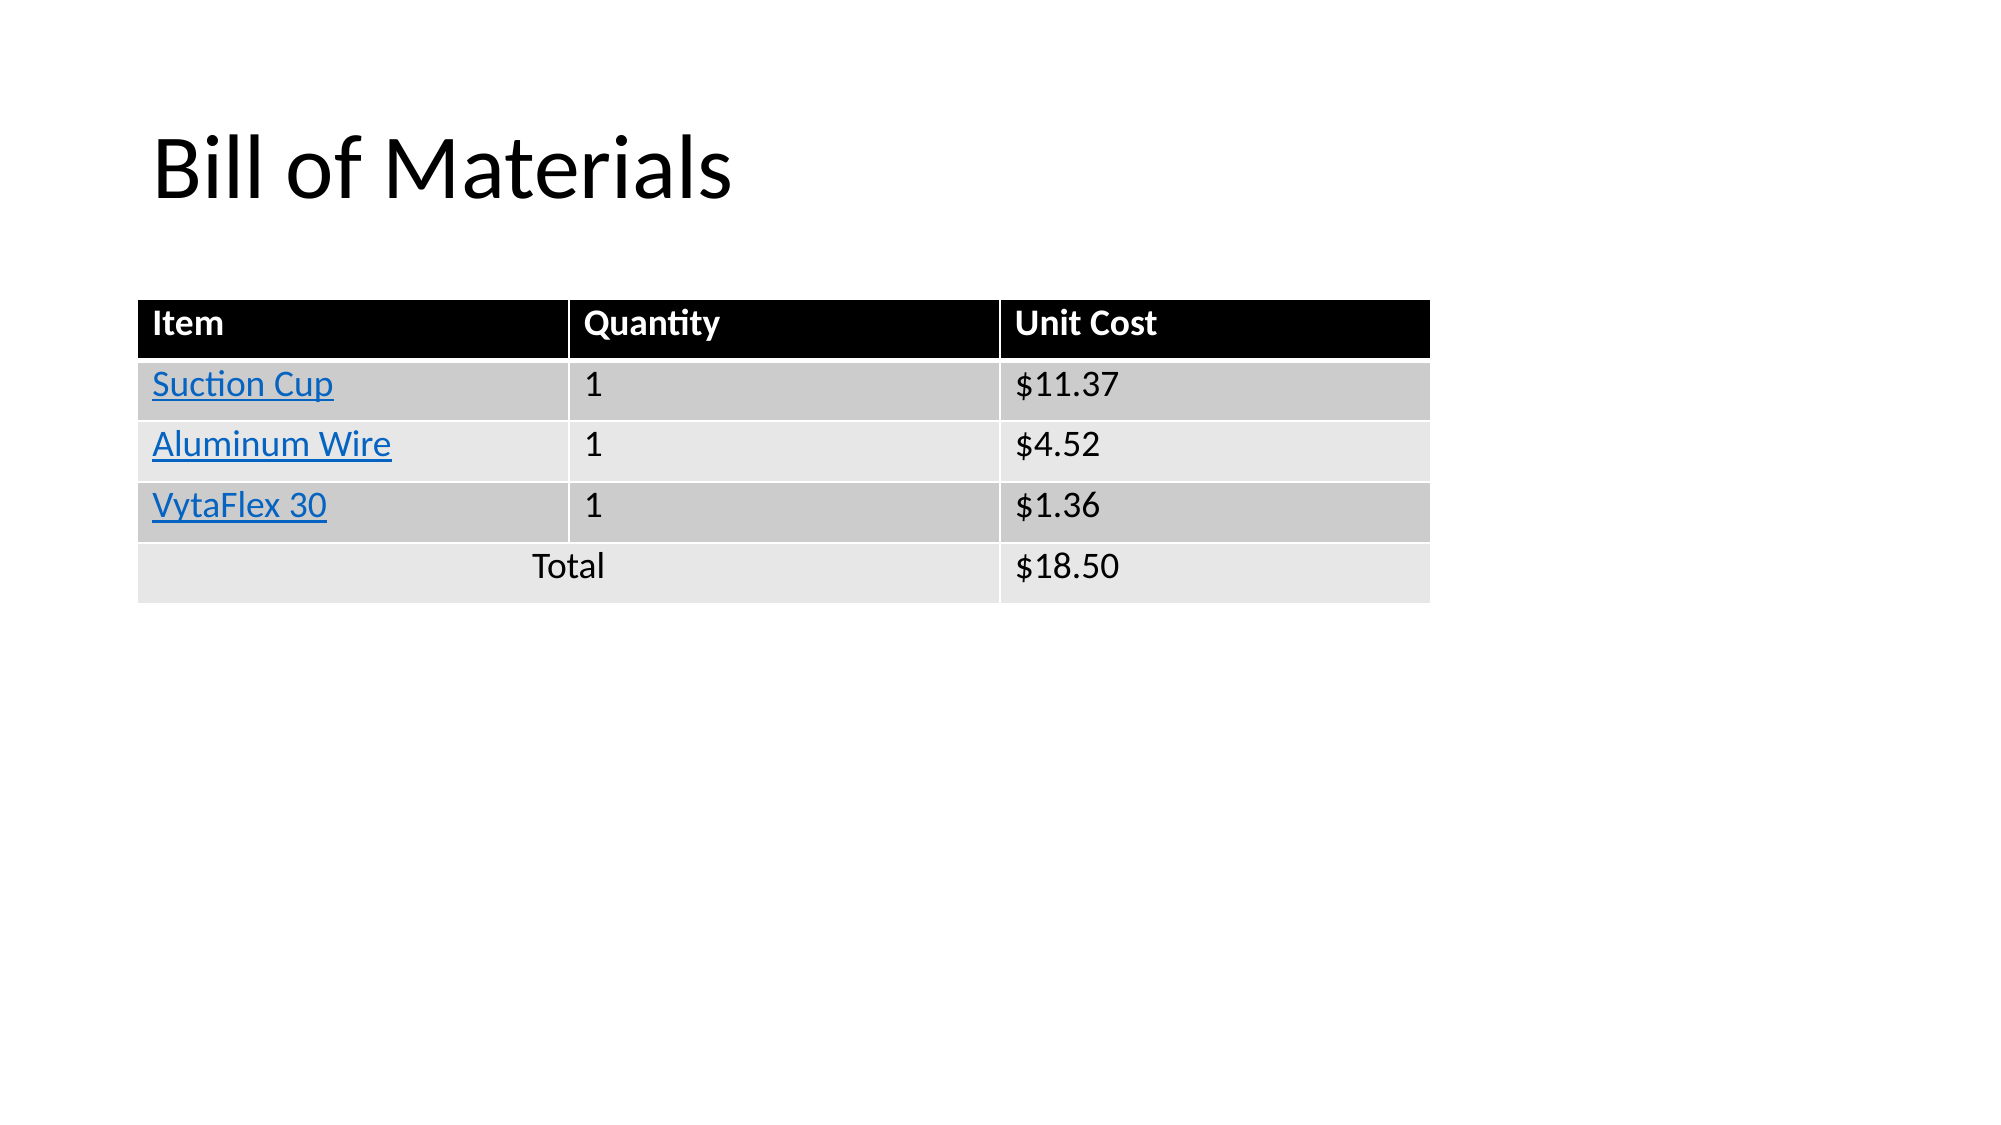

# Bill of Materials
| Item | Quantity | Unit Cost |
| --- | --- | --- |
| Suction Cup | 1 | $11.37 |
| Aluminum Wire | 1 | $4.52 |
| VytaFlex 30 | 1 | $1.36 |
| Total |  | $18.50 |